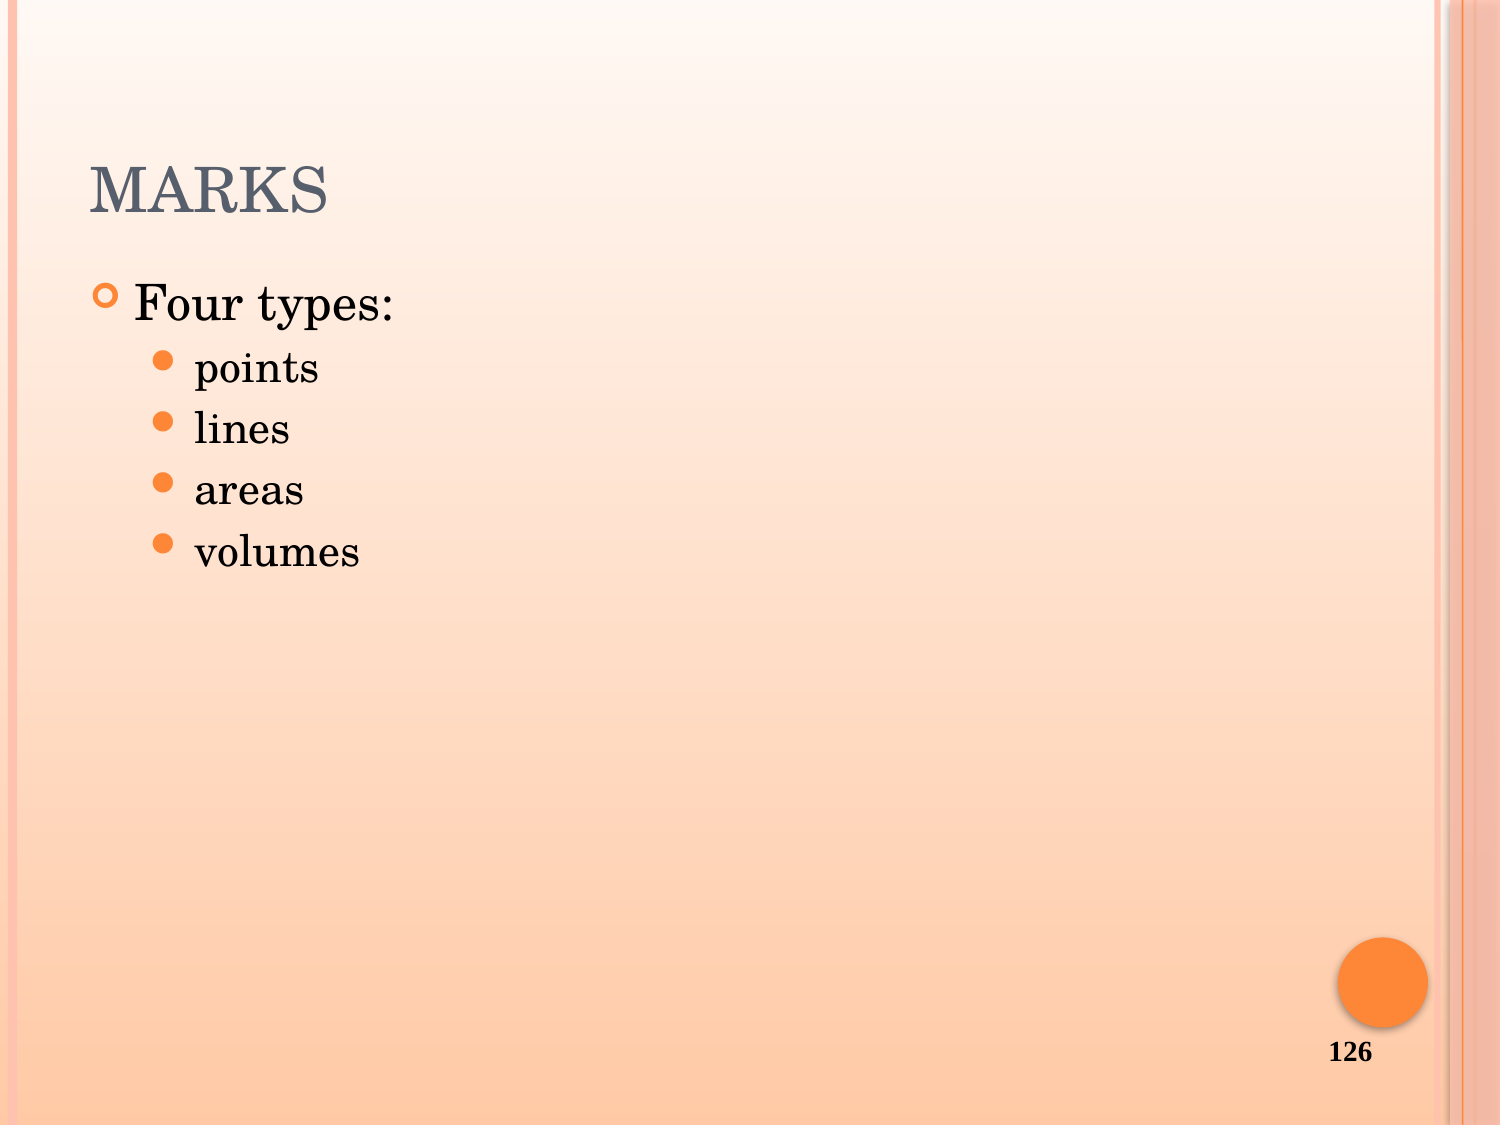

# Marks
Four types:
points
lines
areas
volumes
126